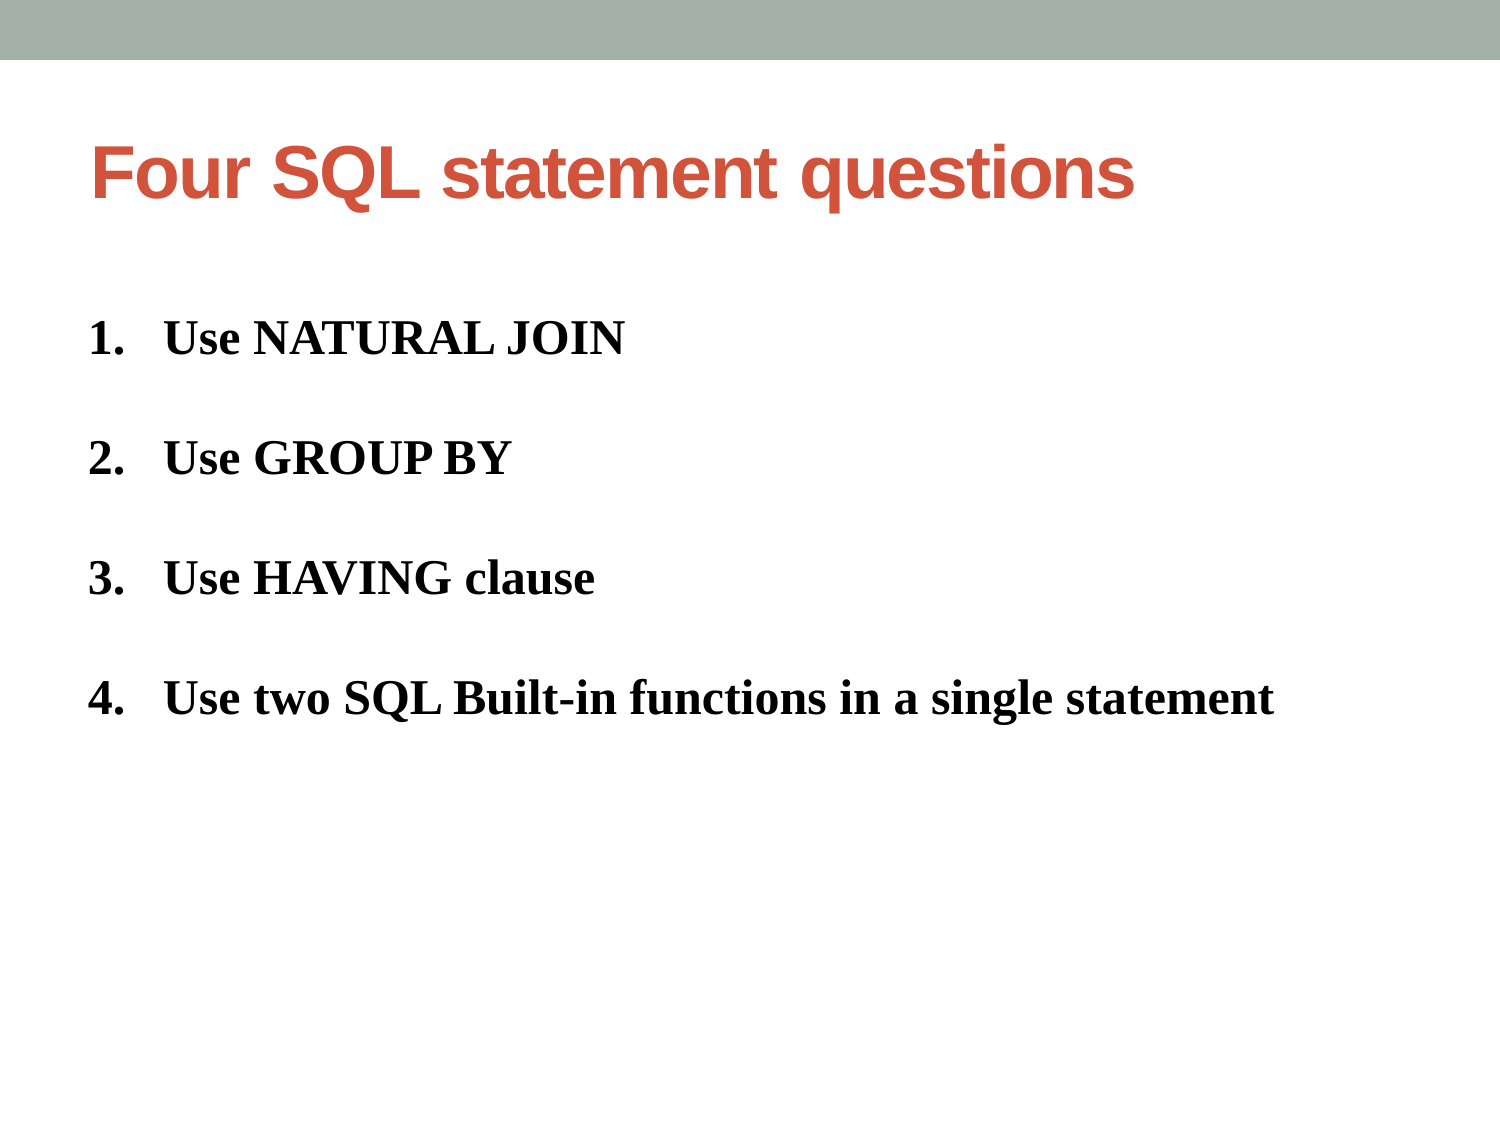

# Four SQL statement questions

Use NATURAL JOIN

Use GROUP BY

Use HAVING clause

Use two SQL Built-in functions in a single statement